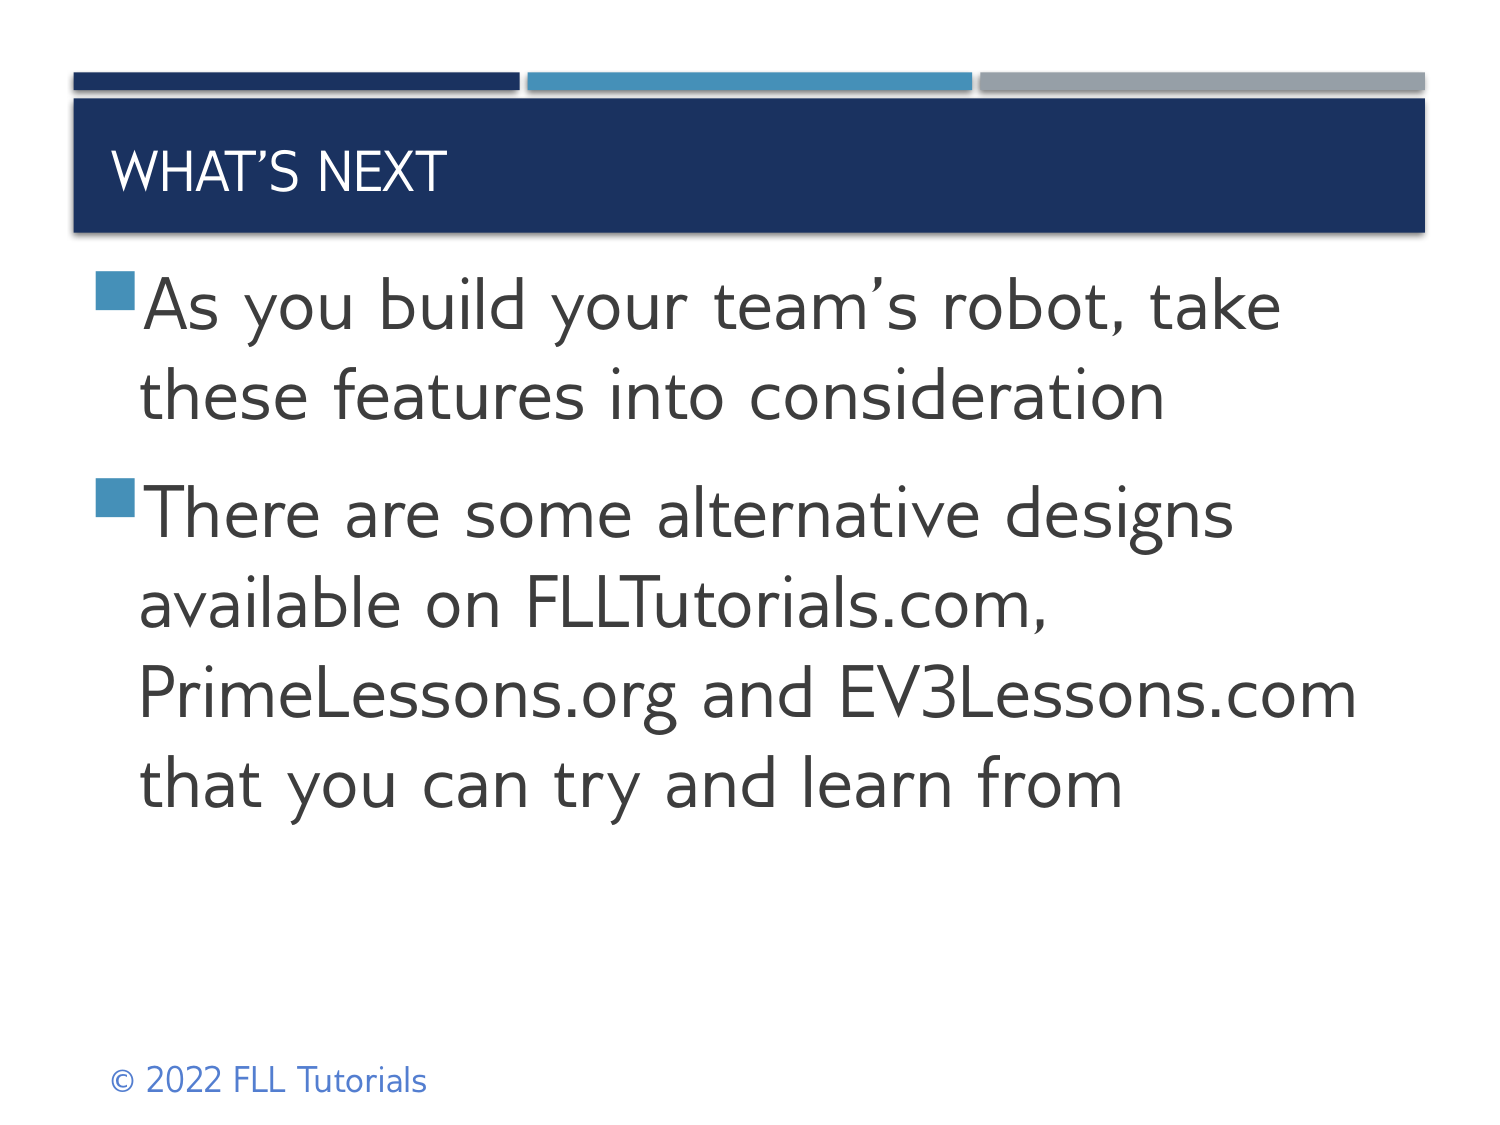

# What’s next
As you build your team’s robot, take these features into consideration
There are some alternative designs available on FLLTutorials.com, PrimeLessons.org and EV3Lessons.com that you can try and learn from
© 2022 FLL Tutorials